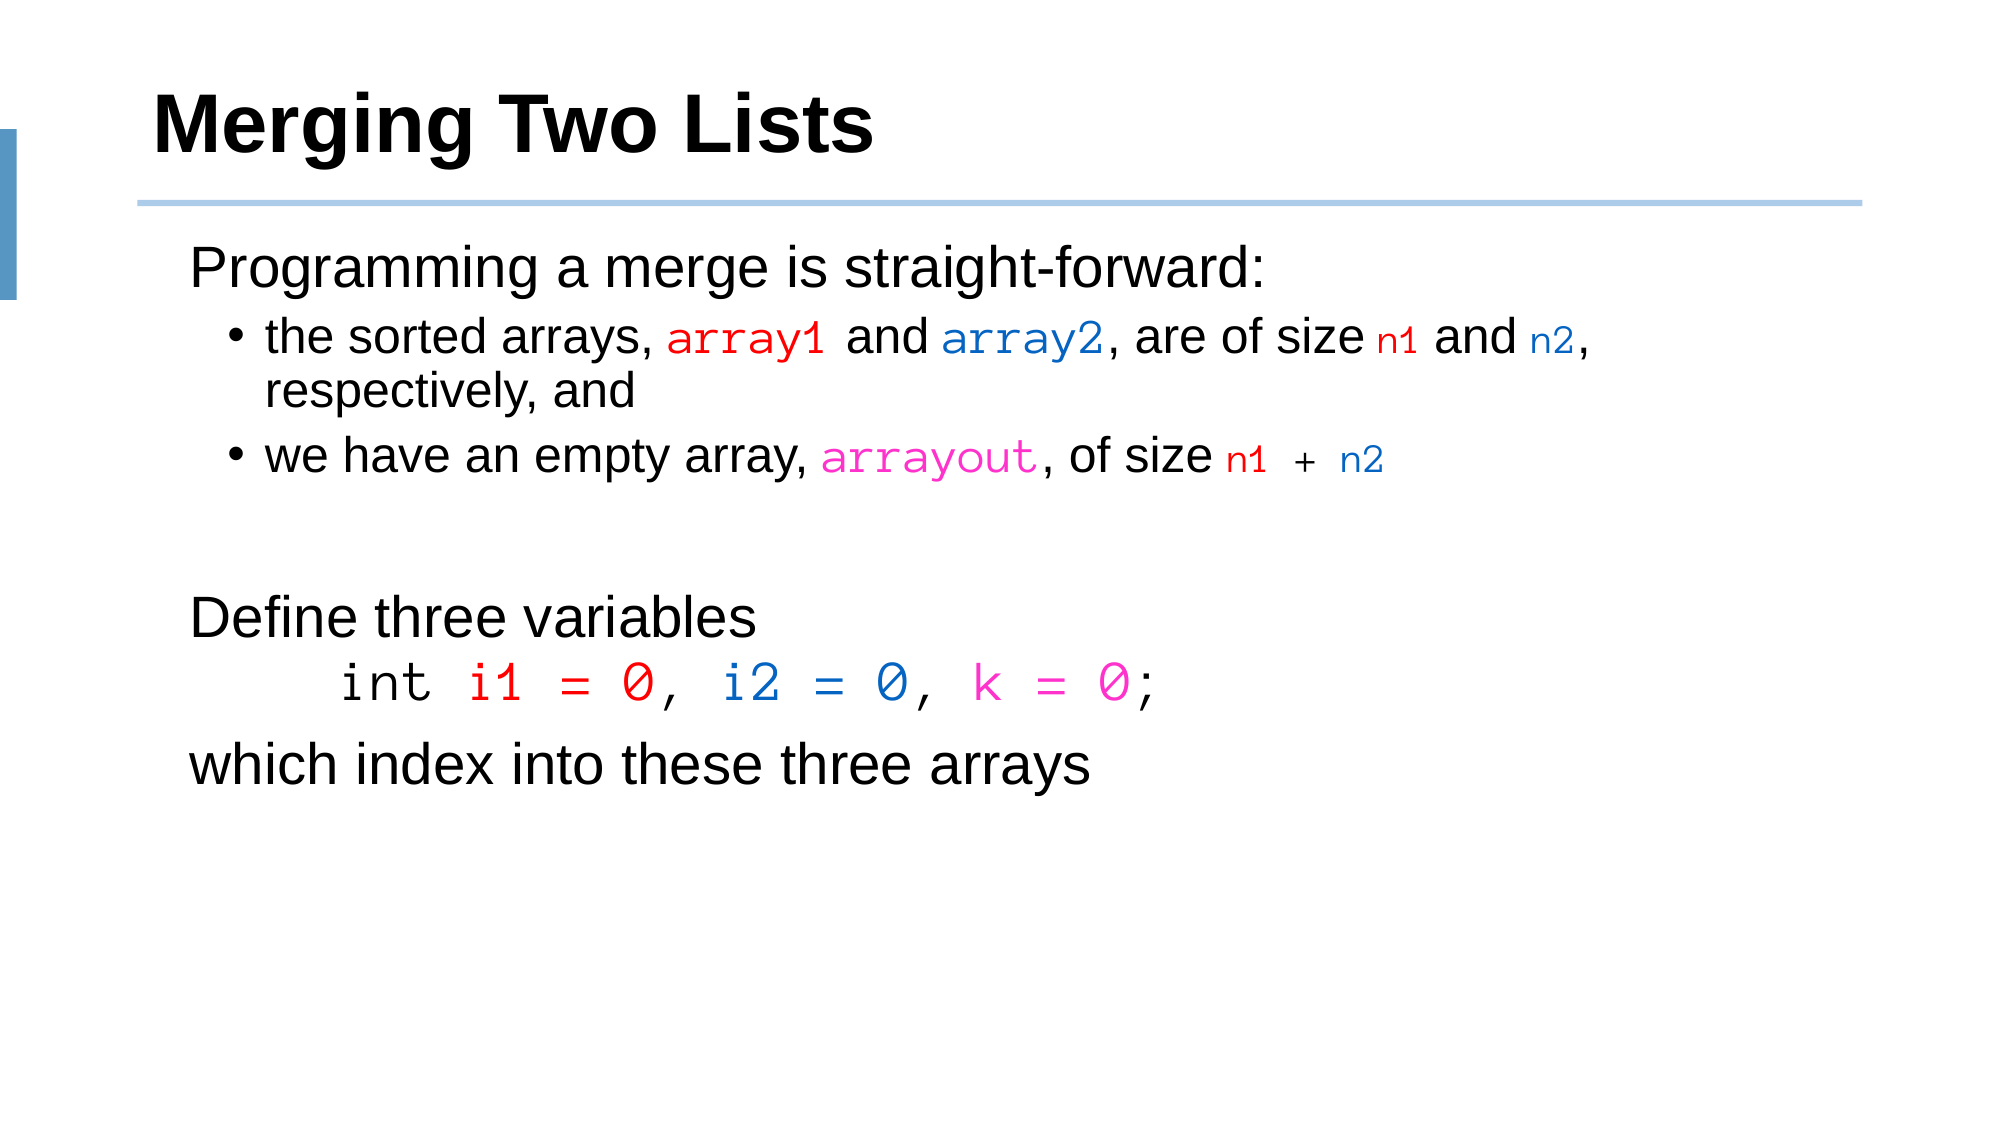

# Merging Two Lists
	Programming a merge is straight-forward:
the sorted arrays, array1 and array2, are of size n1 and n2, respectively, and
we have an empty array, arrayout, of size n1 + n2

	Define three variables
	int i1 = 0, i2 = 0, k = 0;
	which index into these three arrays